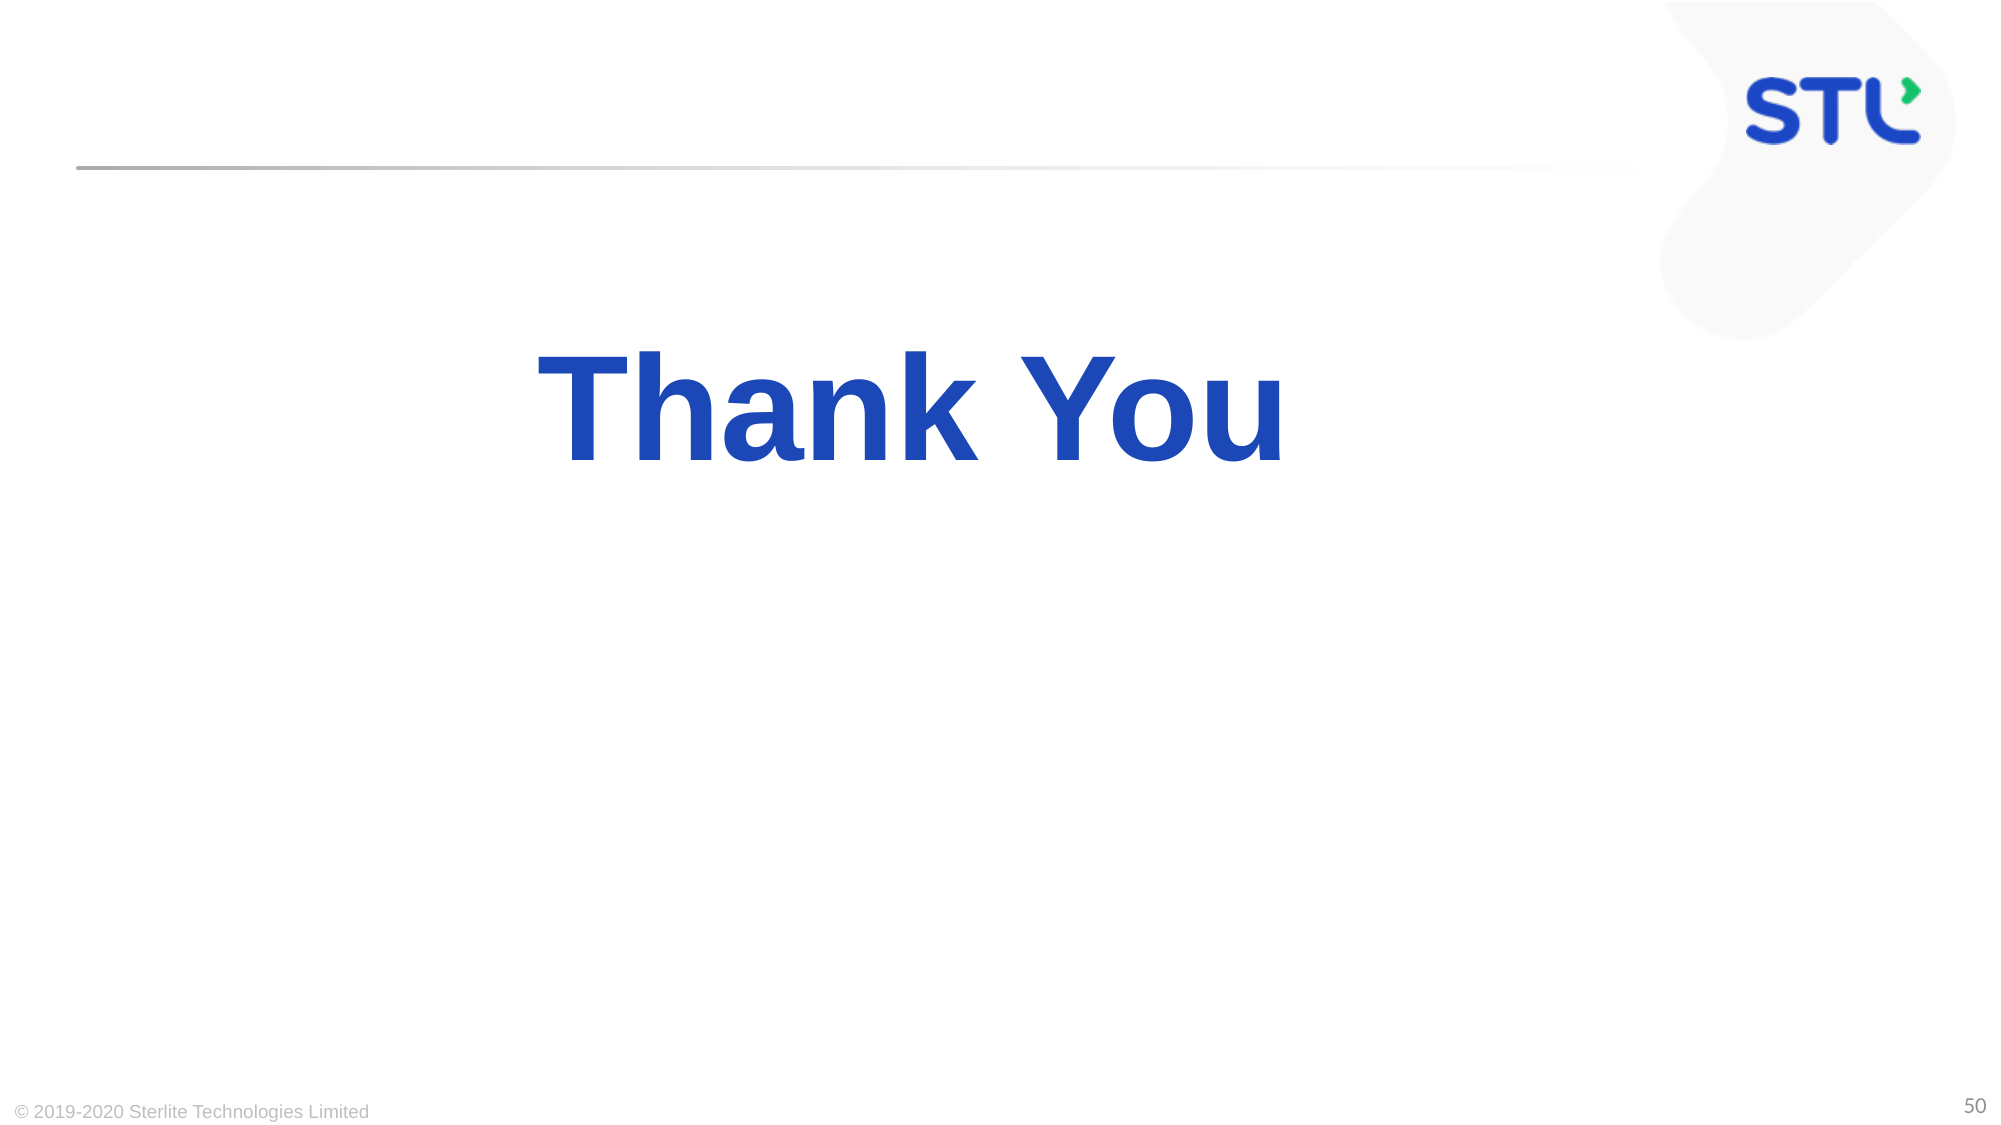

# Thank You
© 2019-2020 Sterlite Technologies Limited
50